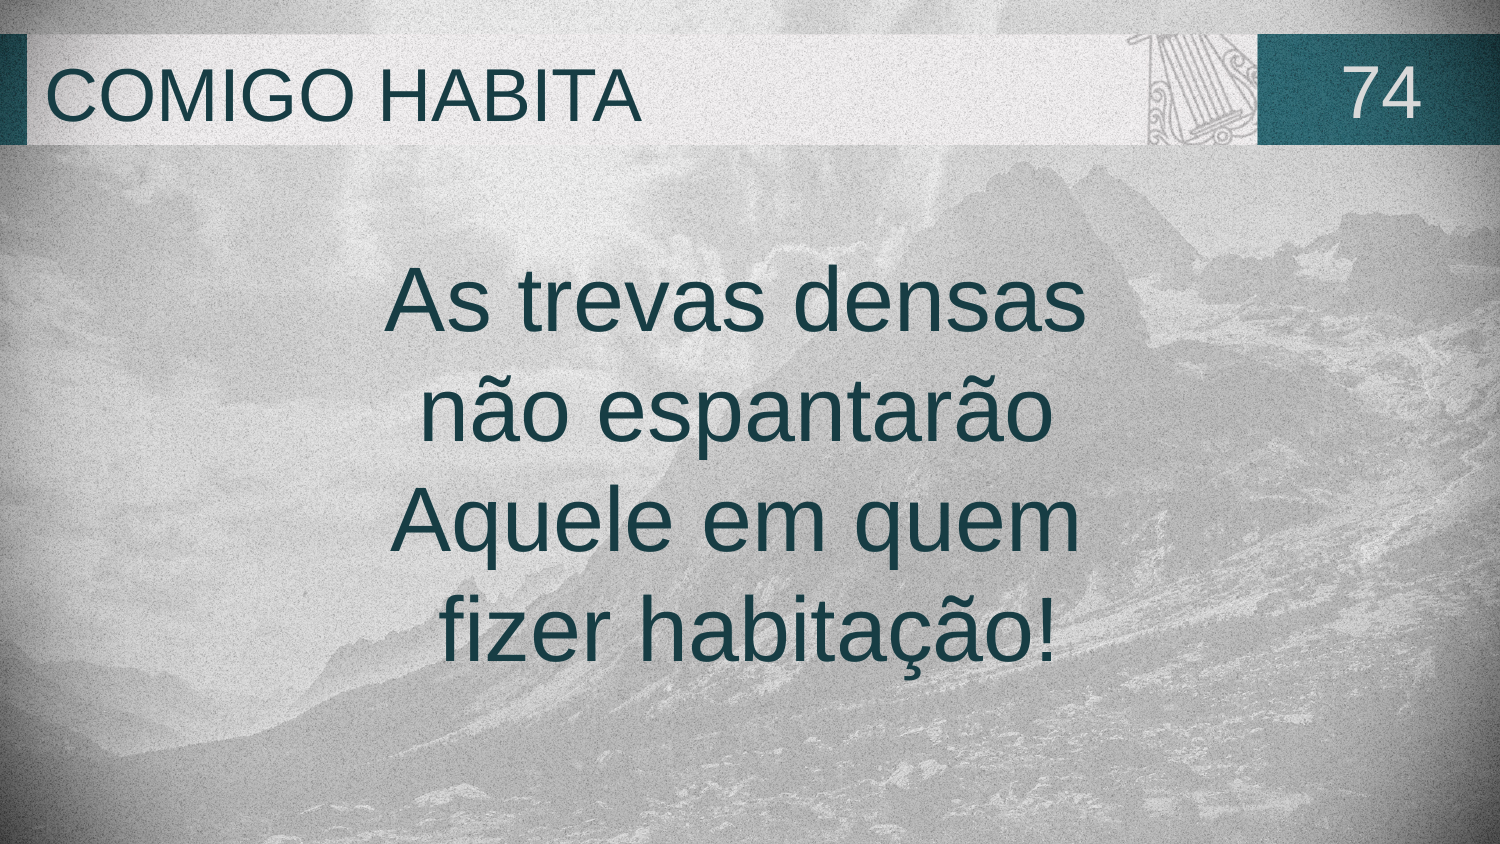

# COMIGO HABITA
74
As trevas densas
não espantarão
Aquele em quem
fizer habitação!